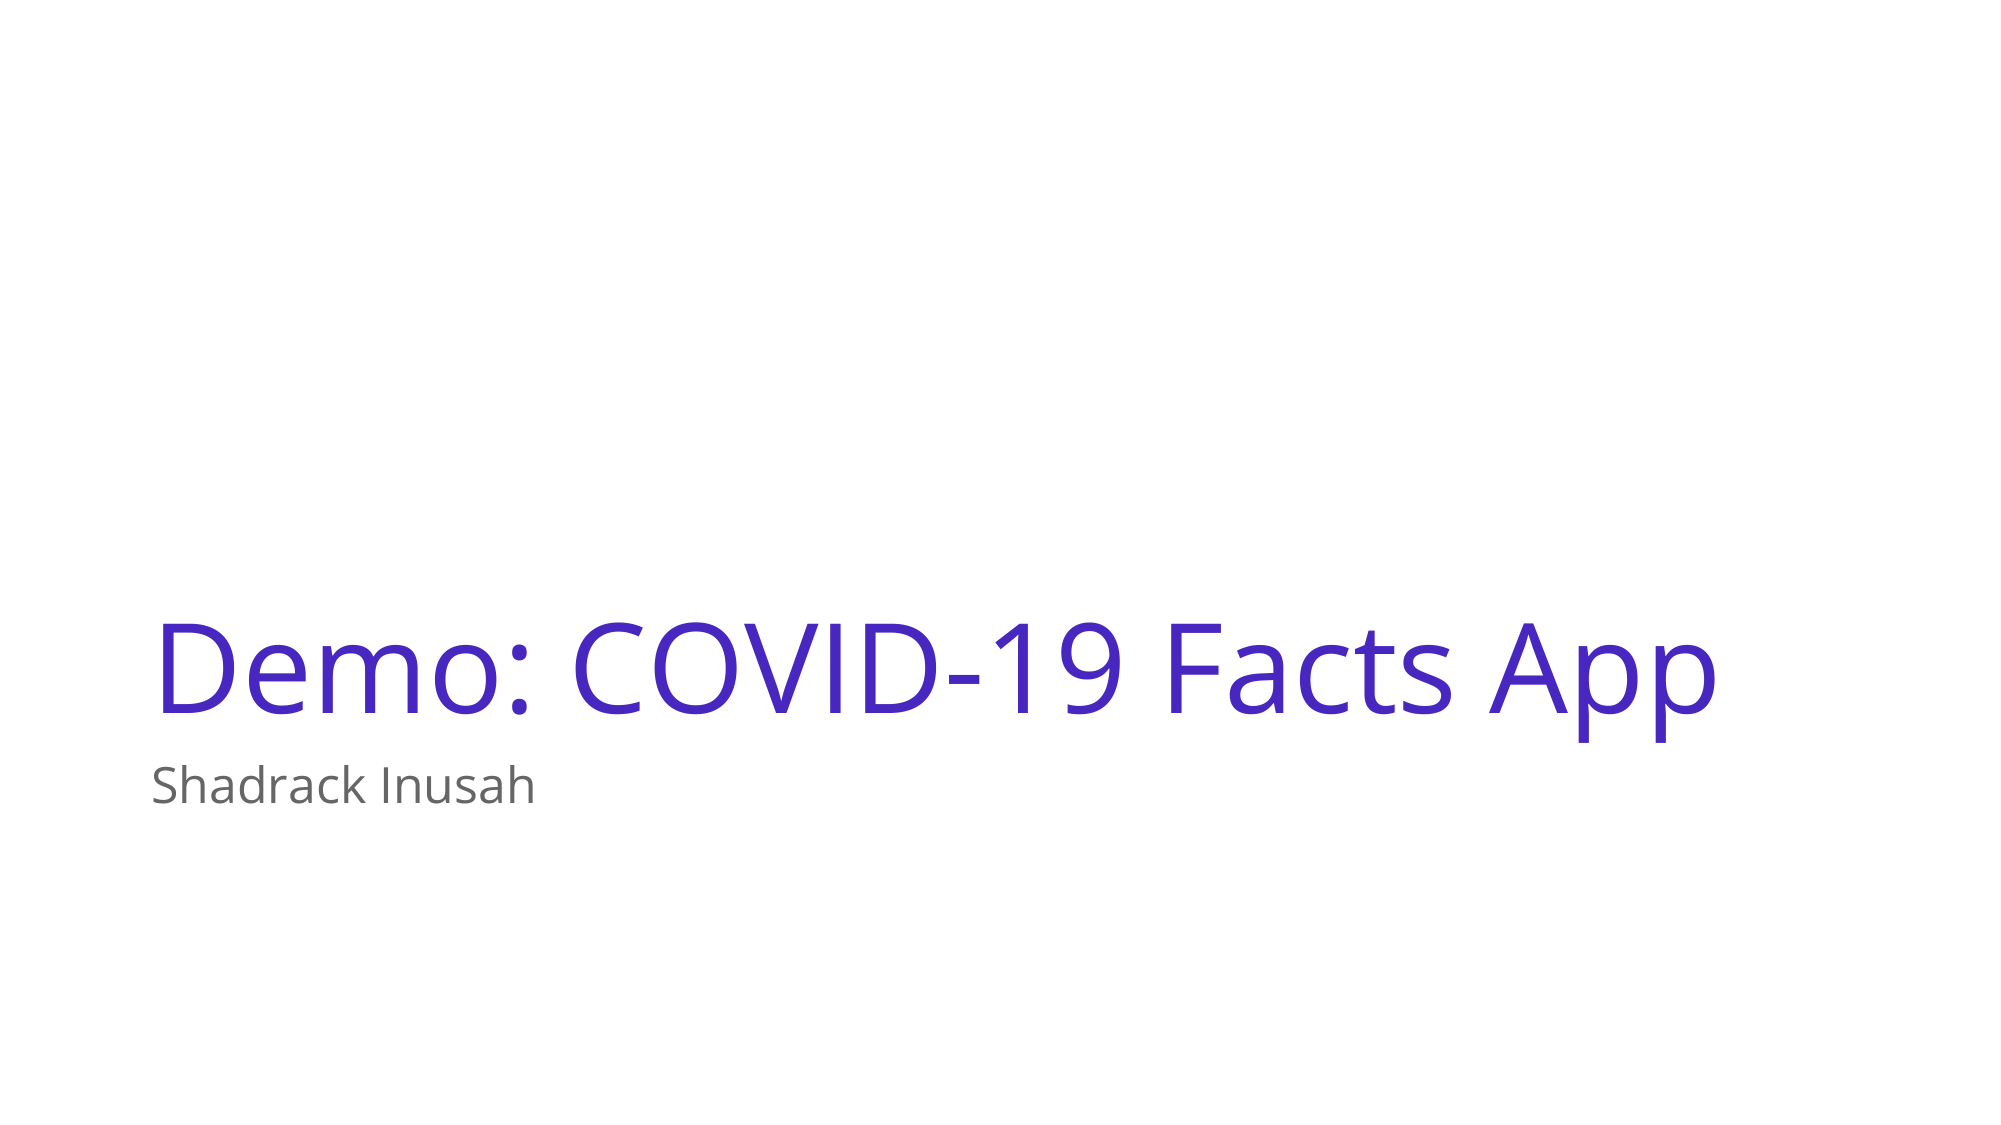

# Demo: COVID-19 Facts App
Shadrack Inusah